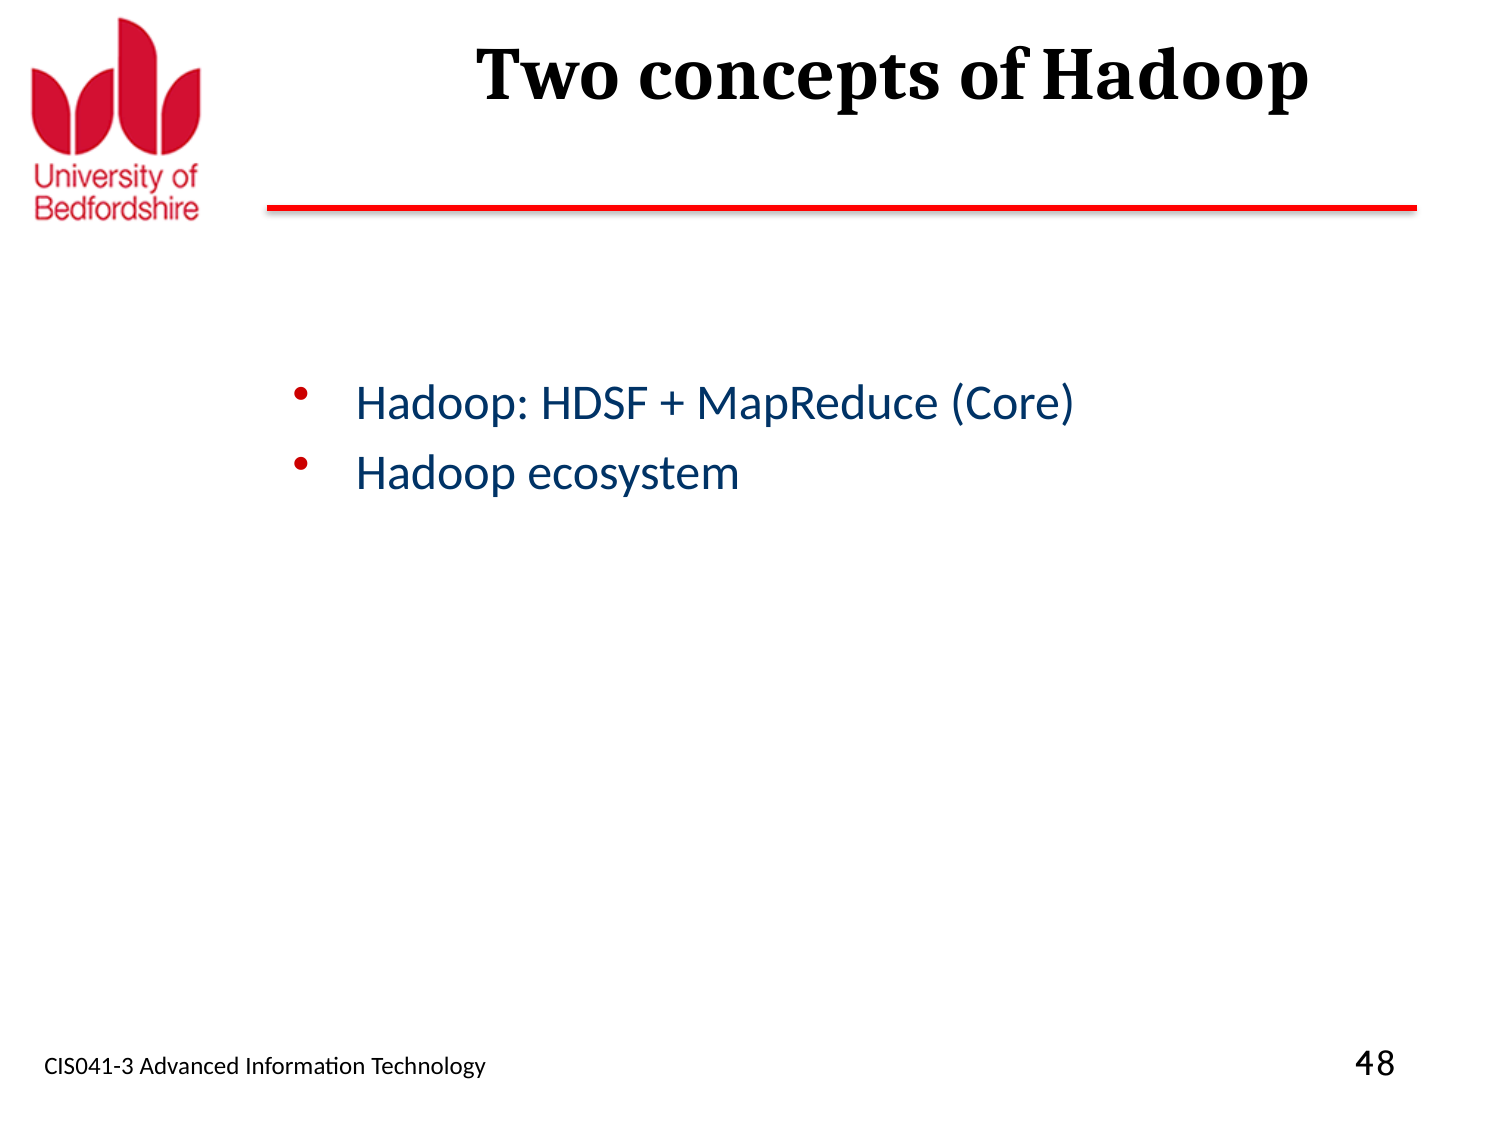

# Two concepts of Hadoop
Hadoop: HDSF + MapReduce (Core)
Hadoop ecosystem
CIS041-3 Advanced Information Technology